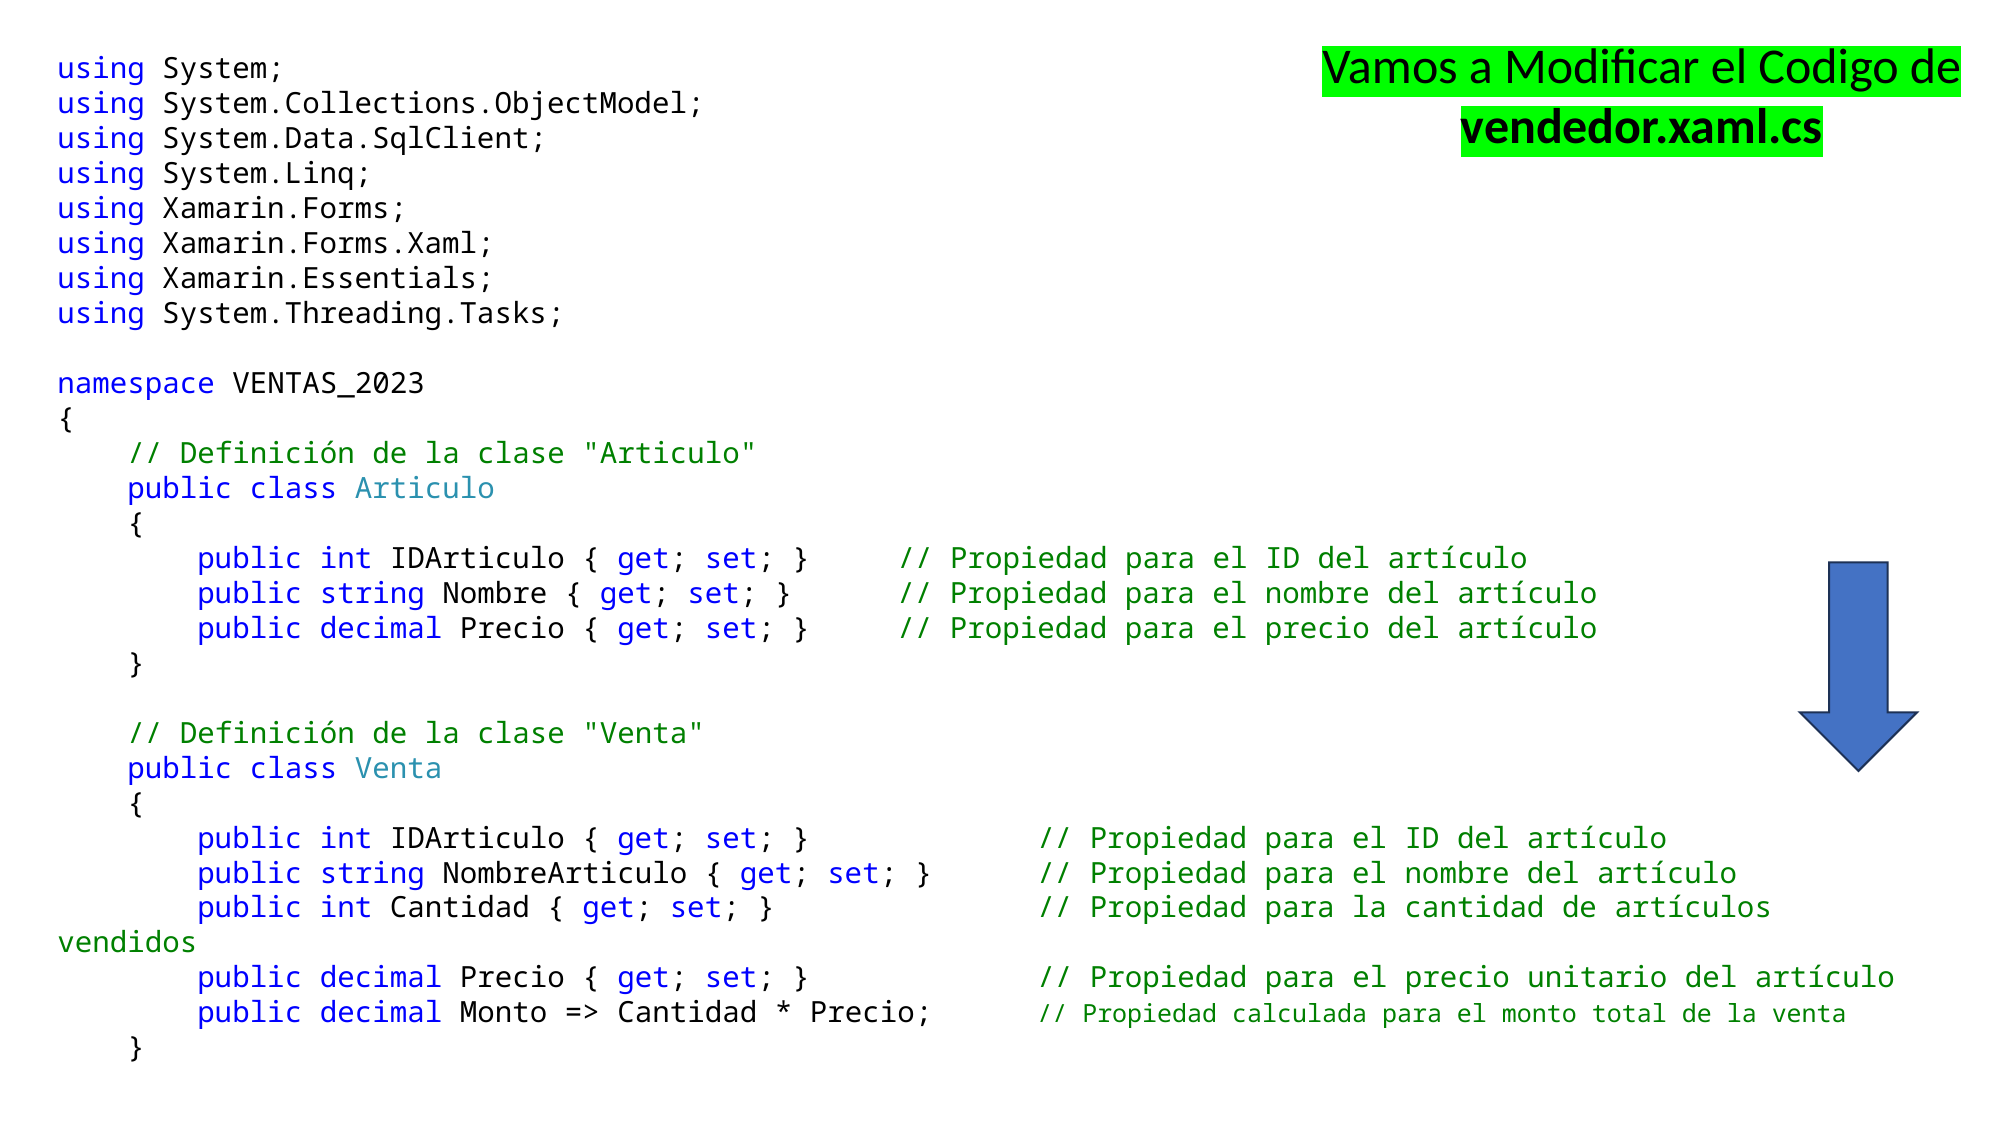

Vamos a Modificar el Codigo de vendedor.xaml.cs
using System;
using System.Collections.ObjectModel;
using System.Data.SqlClient;
using System.Linq;
using Xamarin.Forms;
using Xamarin.Forms.Xaml;
using Xamarin.Essentials;
using System.Threading.Tasks;

namespace VENTAS_2023
{
    // Definición de la clase "Articulo"
    public class Articulo
    {
        public int IDArticulo { get; set; }     // Propiedad para el ID del artículo
        public string Nombre { get; set; }      // Propiedad para el nombre del artículo
        public decimal Precio { get; set; }     // Propiedad para el precio del artículo
    }

    // Definición de la clase "Venta"
    public class Venta
    {
        public int IDArticulo { get; set; }             // Propiedad para el ID del artículo
        public string NombreArticulo { get; set; }      // Propiedad para el nombre del artículo
        public int Cantidad { get; set; }               // Propiedad para la cantidad de artículos vendidos
        public decimal Precio { get; set; }             // Propiedad para el precio unitario del artículo
        public decimal Monto => Cantidad * Precio;      // Propiedad calculada para el monto total de la venta
    }